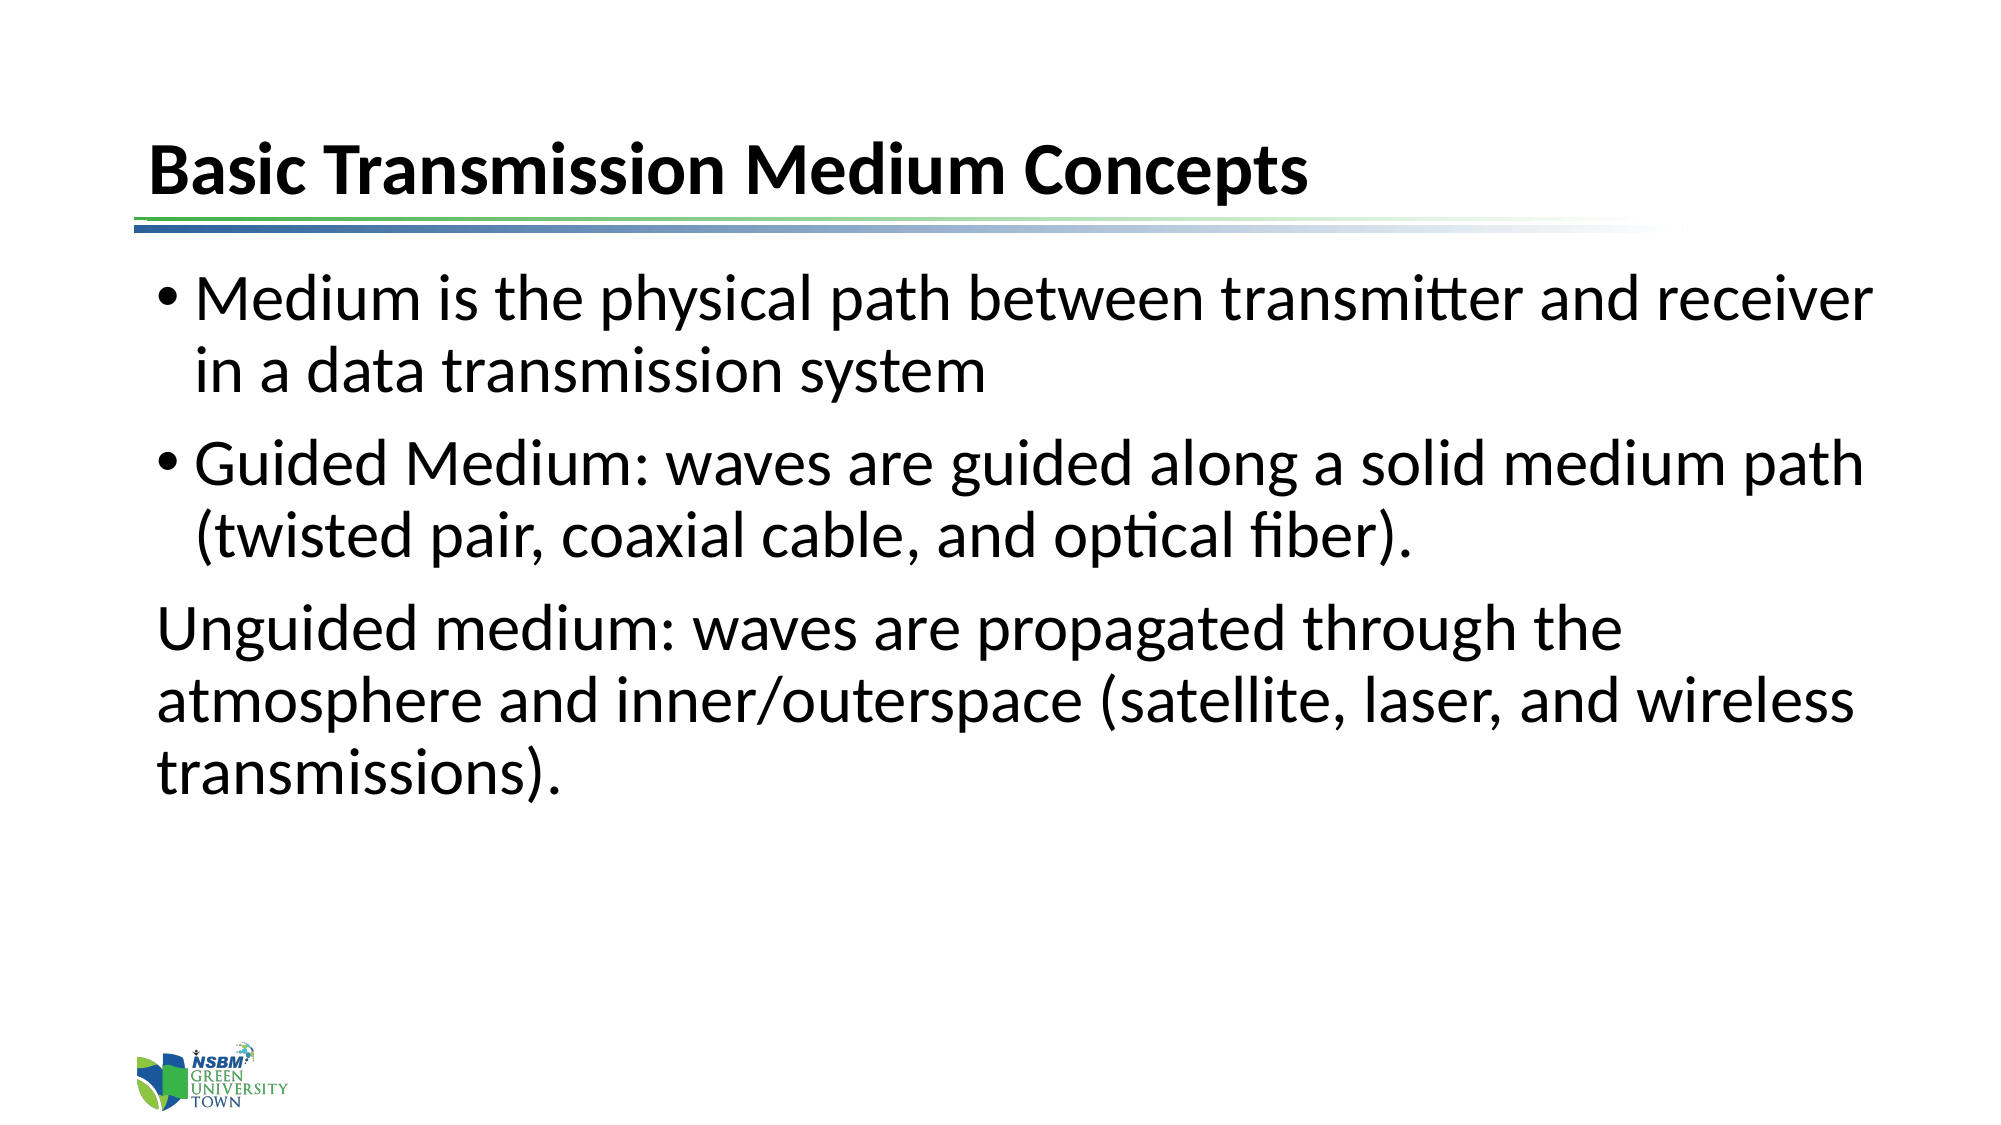

# Basic Transmission Medium Concepts
Medium is the physical path between transmitter and receiver in a data transmission system
Guided Medium: waves are guided along a solid medium path (twisted pair, coaxial cable, and optical fiber).
Unguided medium: waves are propagated through the atmosphere and inner/outerspace (satellite, laser, and wireless transmissions).